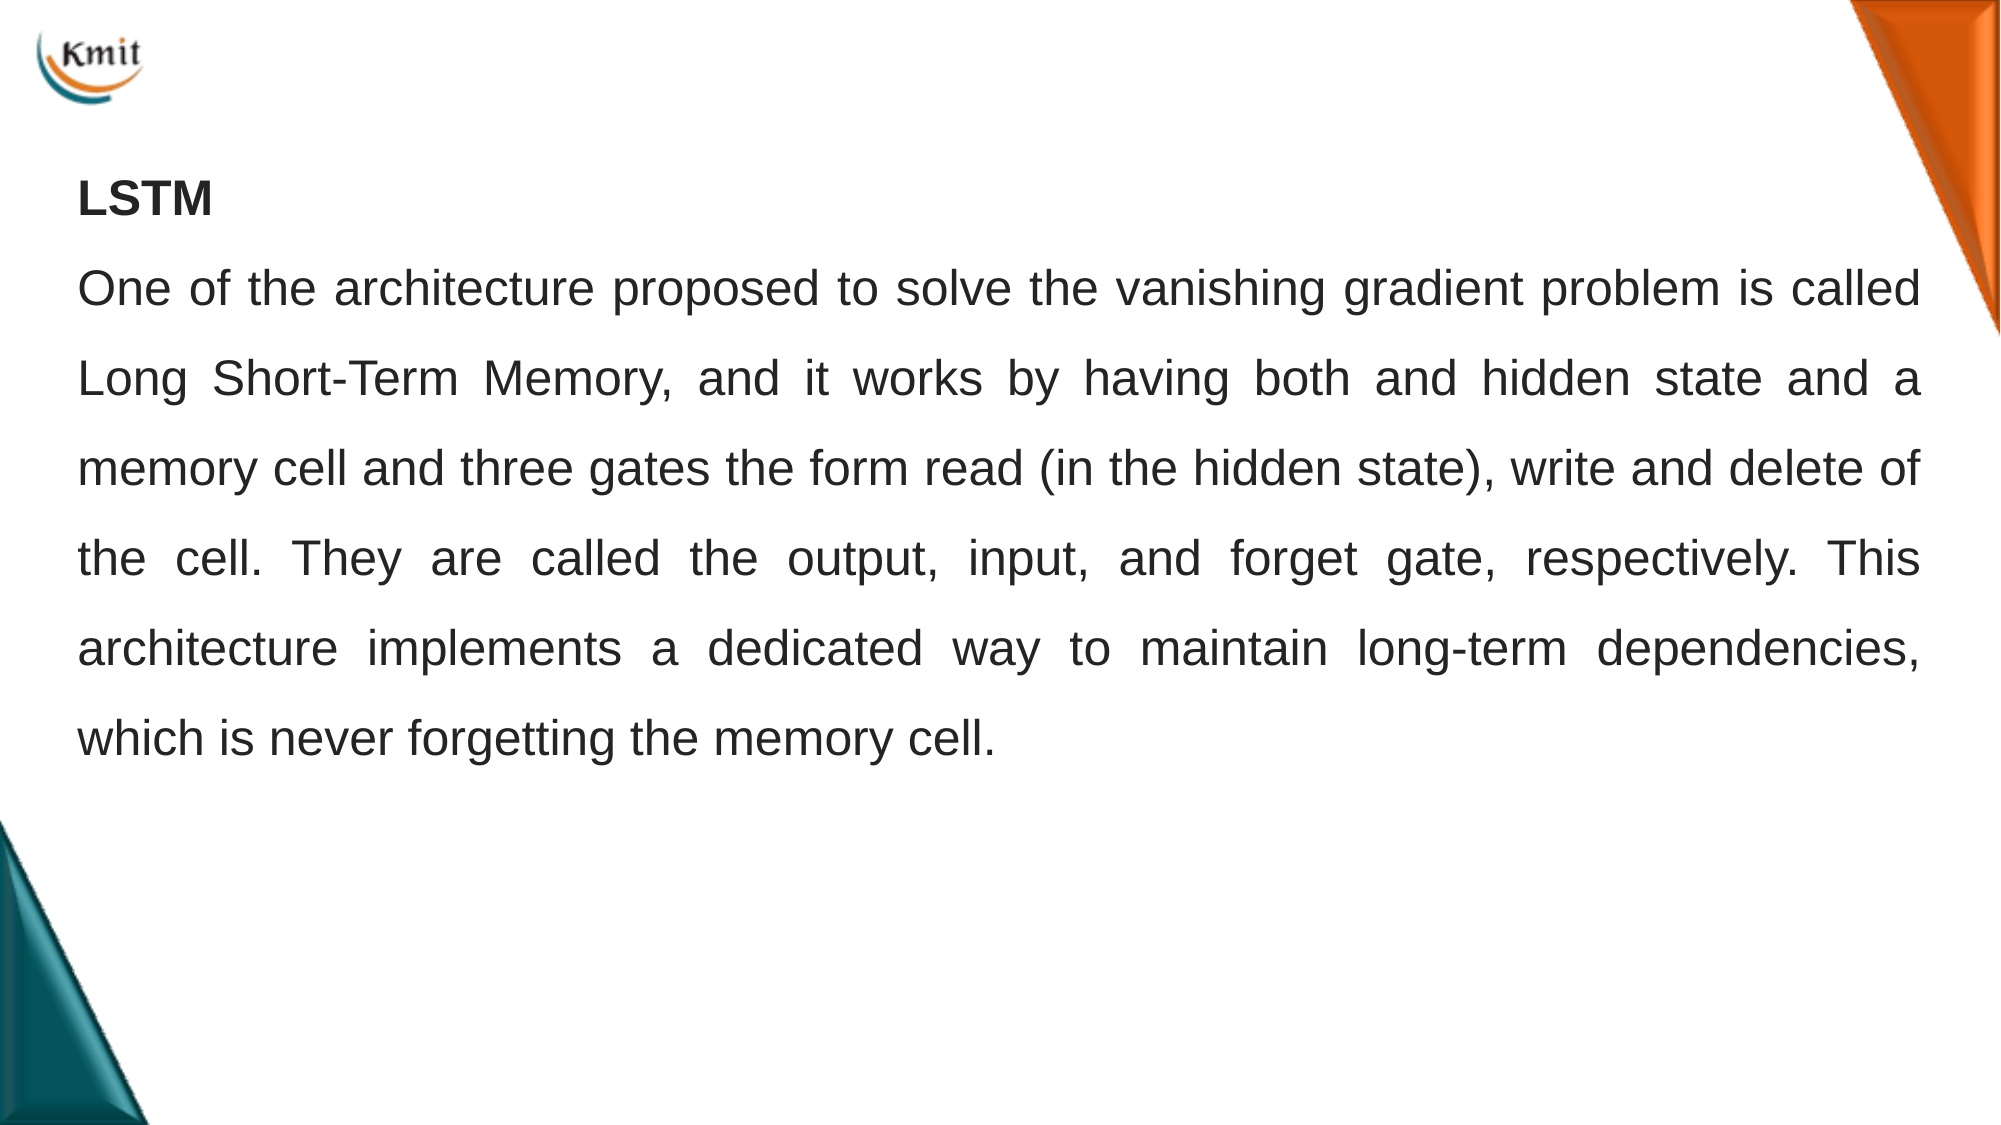

LSTM
One of the architecture proposed to solve the vanishing gradient problem is called Long Short-Term Memory, and it works by having both and hidden state and a memory cell and three gates the form read (in the hidden state), write and delete of the cell. They are called the output, input, and forget gate, respectively. This architecture implements a dedicated way to maintain long-term dependencies, which is never forgetting the memory cell.